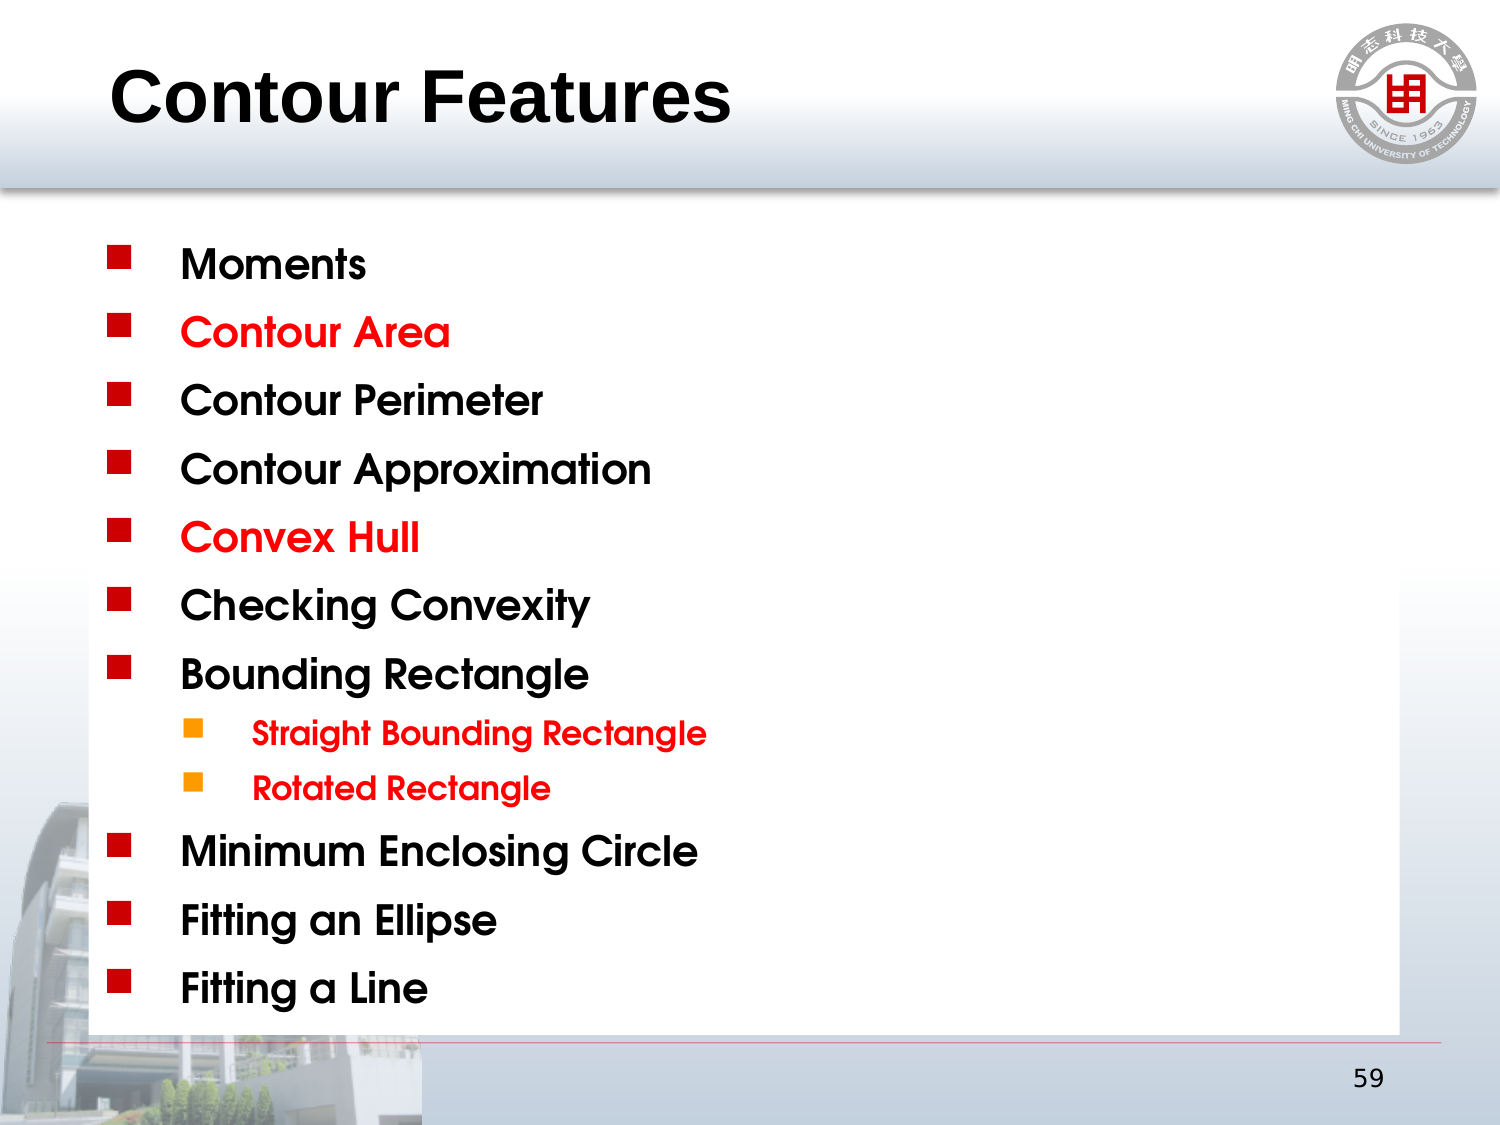

# Contour Features
Moments
Contour Area
Contour Perimeter
Contour Approximation
Convex Hull
Checking Convexity
Bounding Rectangle
Straight Bounding Rectangle
Rotated Rectangle
Minimum Enclosing Circle
Fitting an Ellipse
Fitting a Line

59